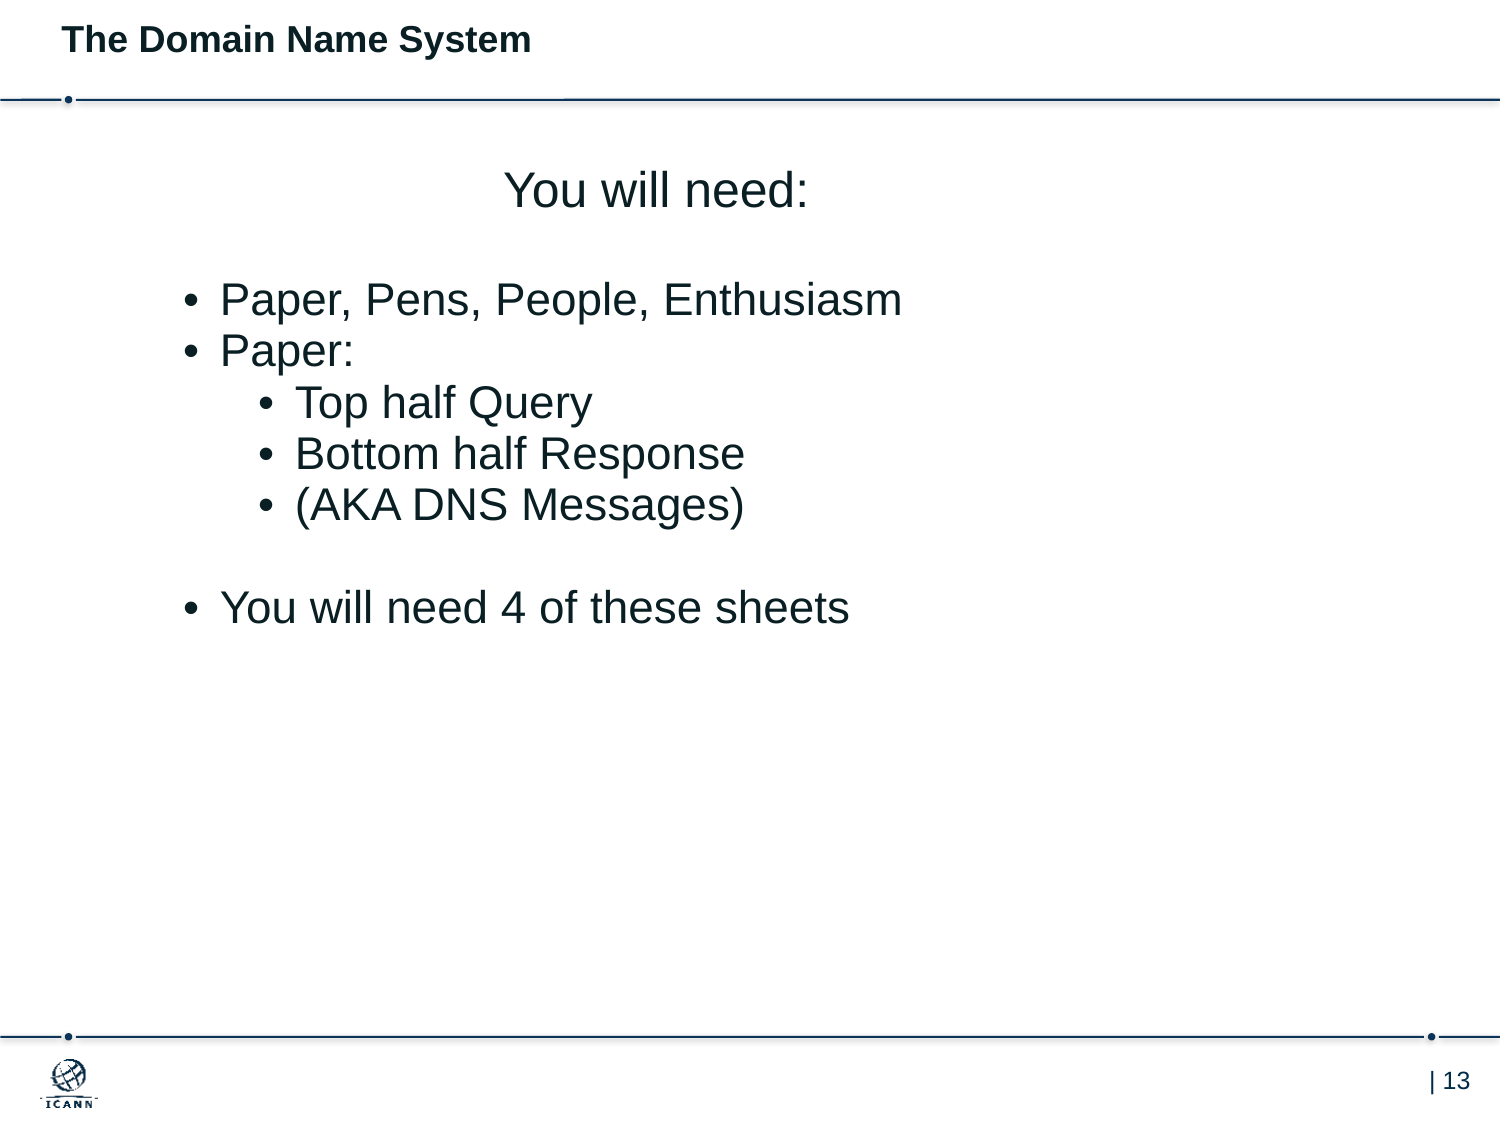

The Domain Name System
| You will need: Paper, Pens, People, Enthusiasm Paper: Top half Query Bottom half Response (AKA DNS Messages) You will need 4 of these sheets |  |
| --- | --- |
|  |  |